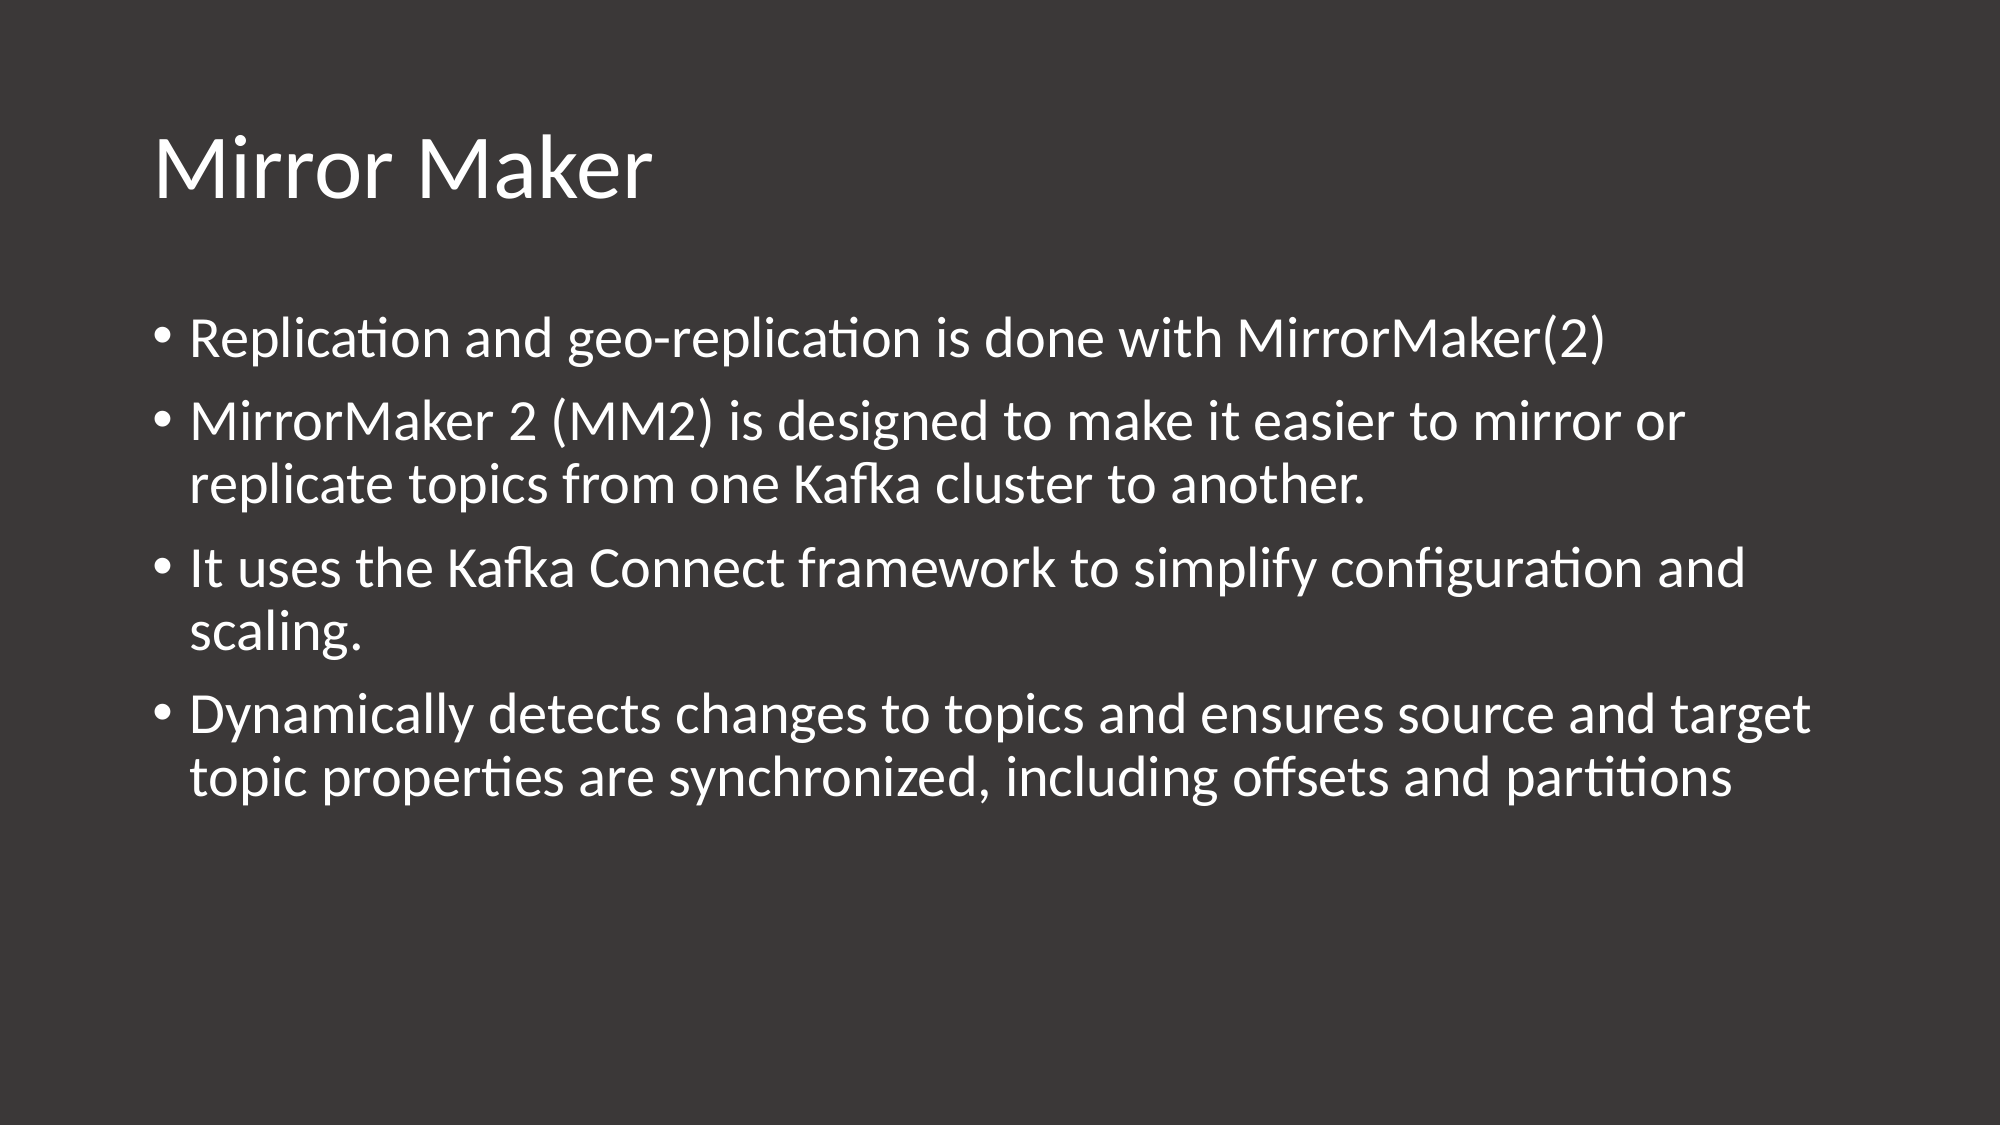

# Mirror Maker
Replication and geo-replication is done with MirrorMaker(2)
MirrorMaker 2 (MM2) is designed to make it easier to mirror or replicate topics from one Kafka cluster to another.
It uses the Kafka Connect framework to simplify configuration and scaling.
Dynamically detects changes to topics and ensures source and target topic properties are synchronized, including offsets and partitions